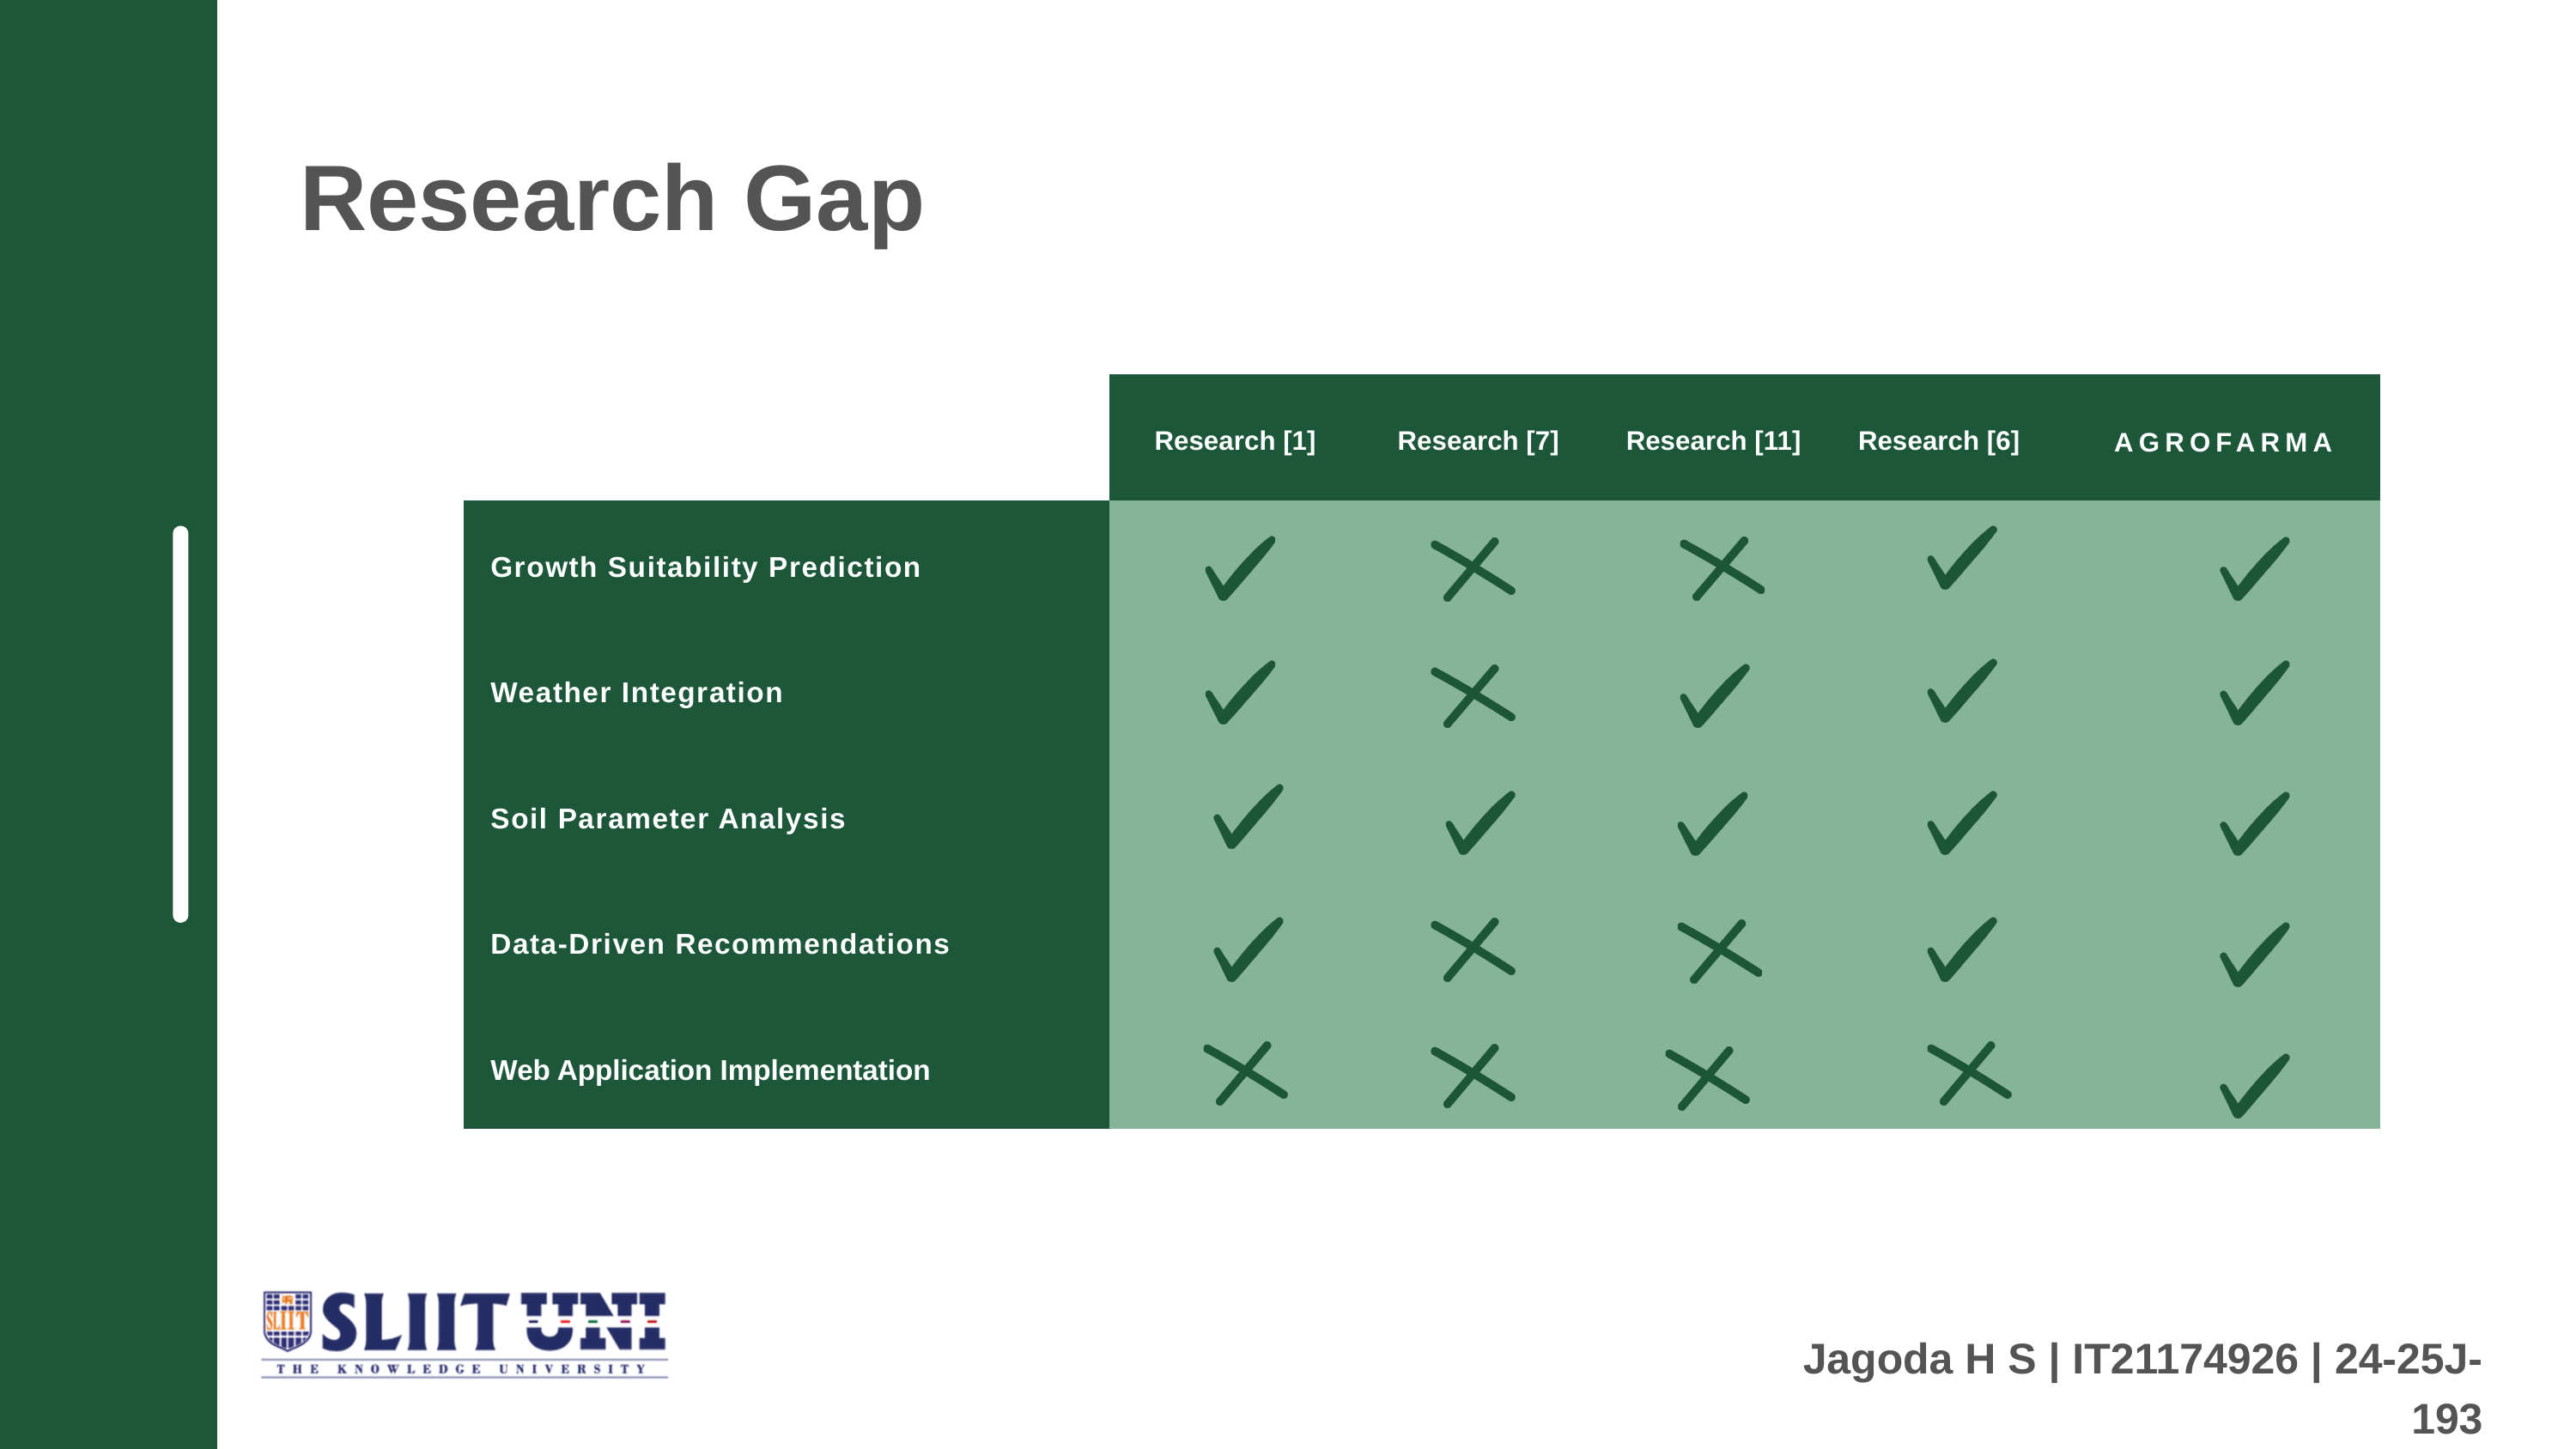

Research Gap
|  | Research [1] | Research [7] | Research [11] | Research [6] | AGROFARMA |
| --- | --- | --- | --- | --- | --- |
| Growth Suitability Prediction |  |  |  |  |  |
| Weather Integration |  |  |  |  |  |
| Soil Parameter Analysis |  |  |  |  |  |
| Data-Driven Recommendations |  |  |  |  |  |
| Web Application Implementation |  |  |  |  |  |

Jagoda H S | IT21174926 | 24-25J-193